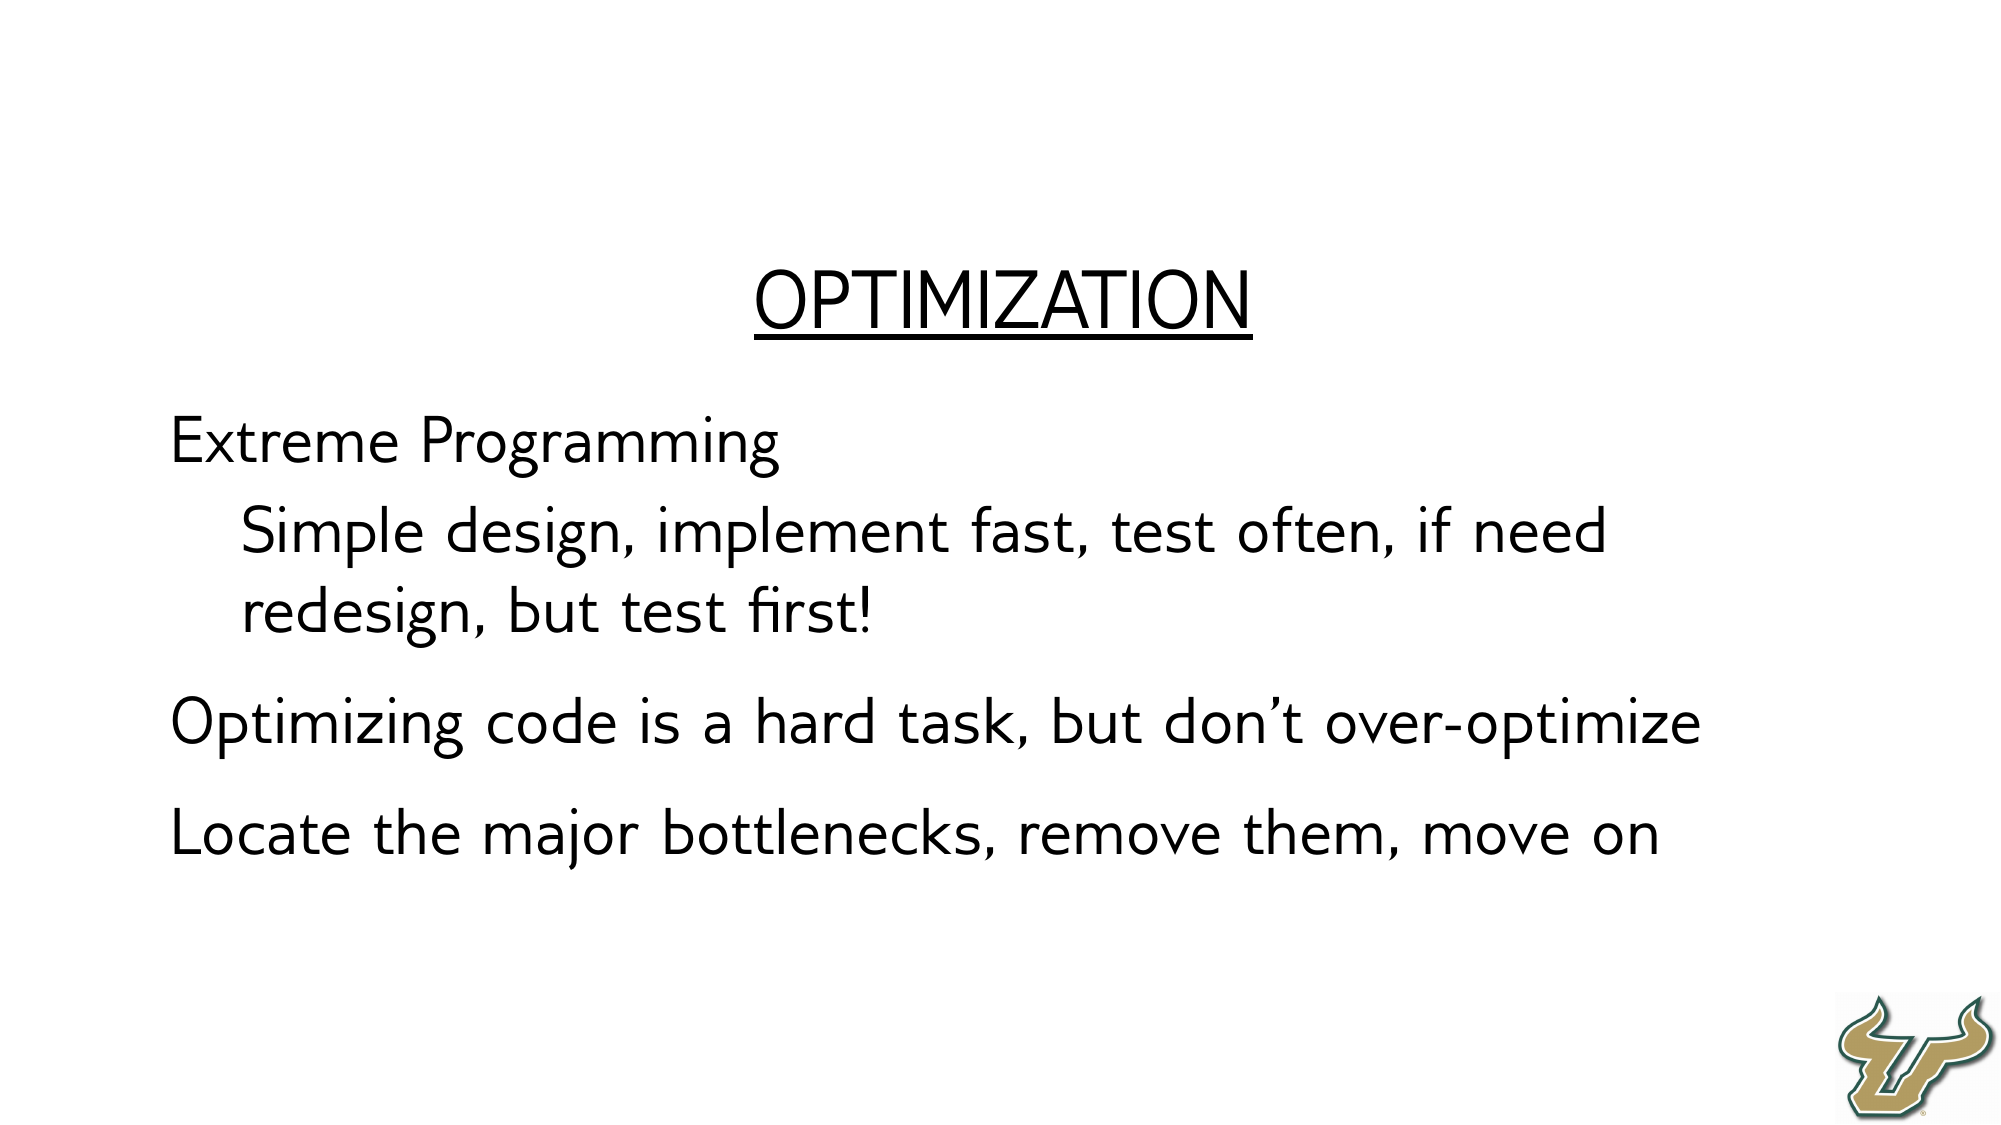

Optimization
Extreme Programming
Simple design, implement fast, test often, if need redesign, but test first!
Optimizing code is a hard task, but don’t over-optimize
Locate the major bottlenecks, remove them, move on